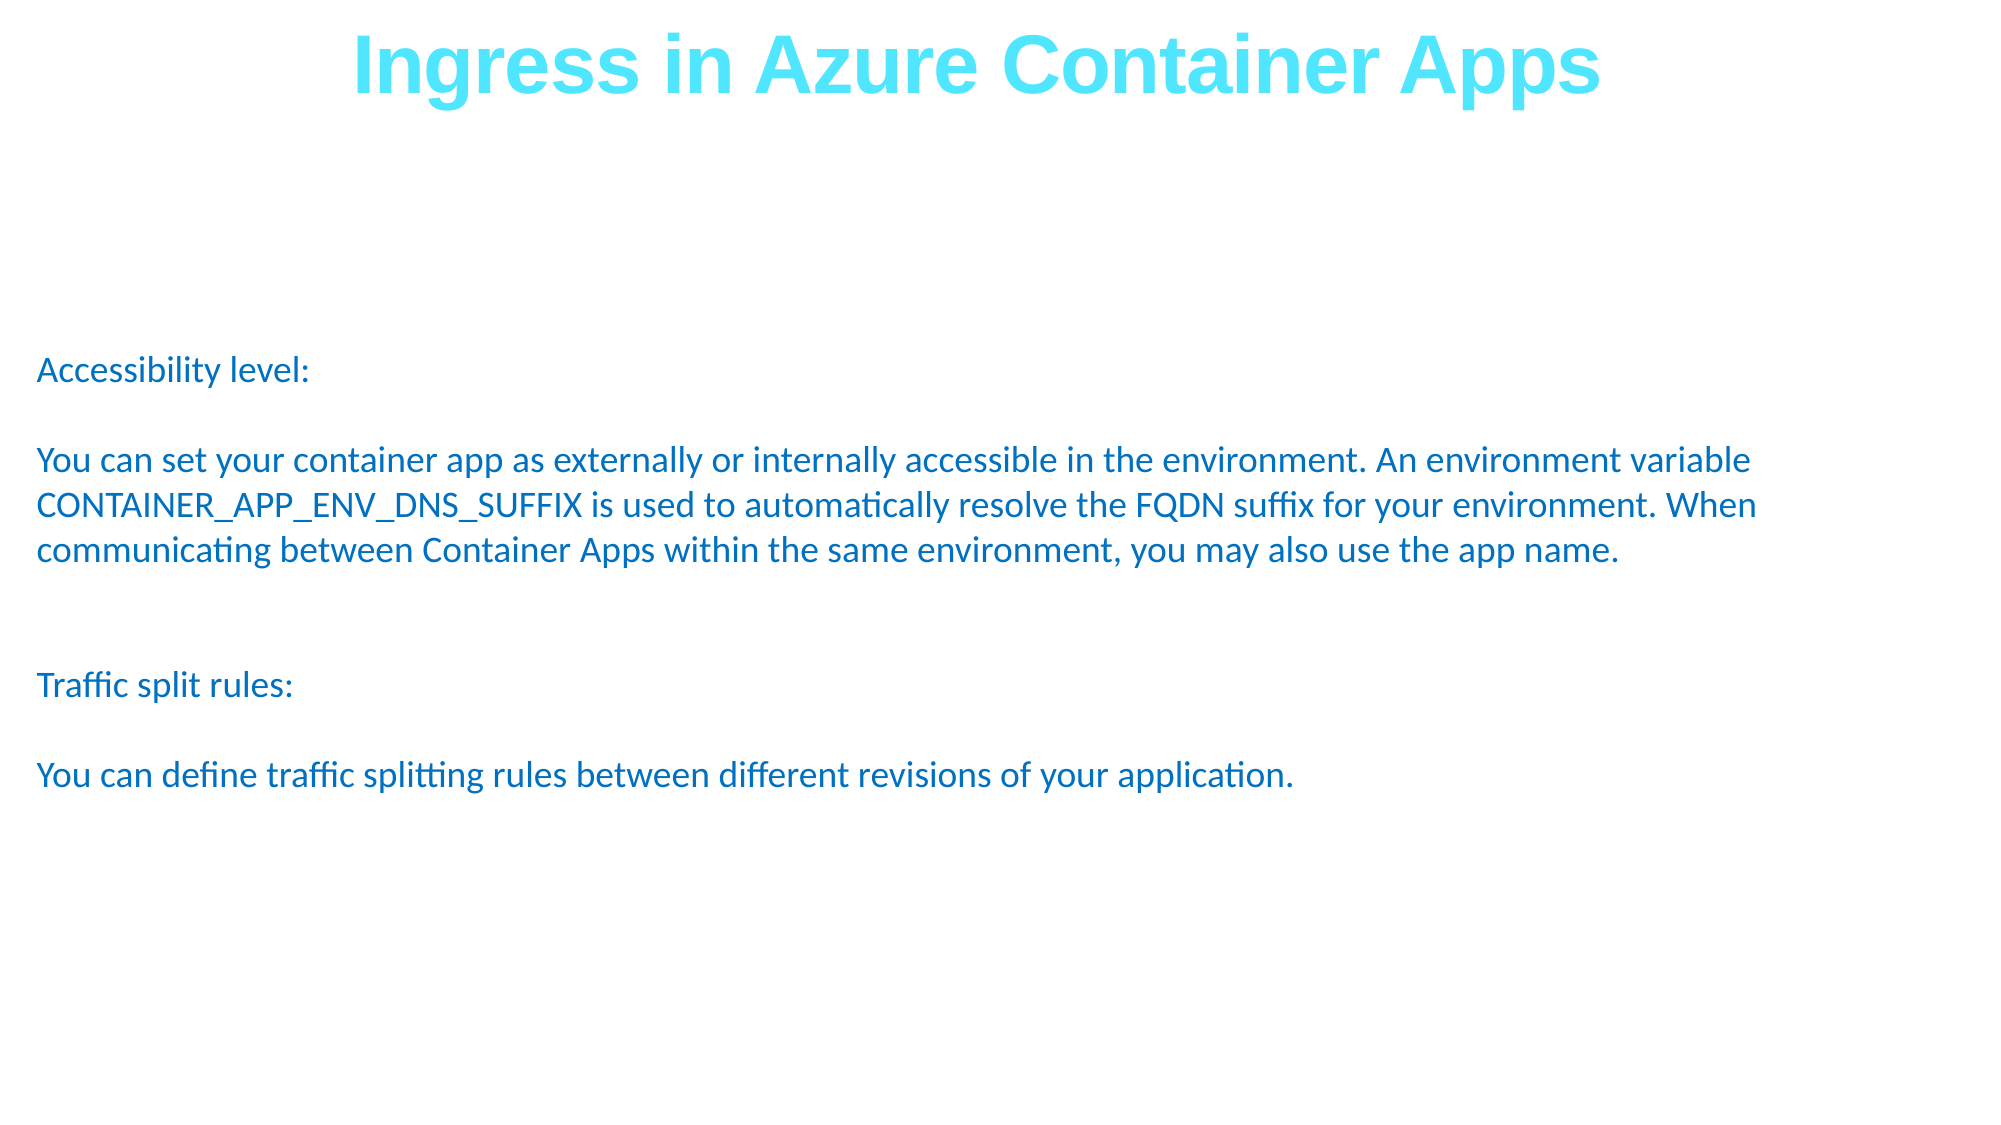

# Ingress in Azure Container Apps

Accessibility level:

You can set your container app as externally or internally accessible in the environment. An environment variable CONTAINER_APP_ENV_DNS_SUFFIX is used to automatically resolve the FQDN suffix for your environment. When communicating between Container Apps within the same environment, you may also use the app name.

Traffic split rules:

You can define traffic splitting rules between different revisions of your application.